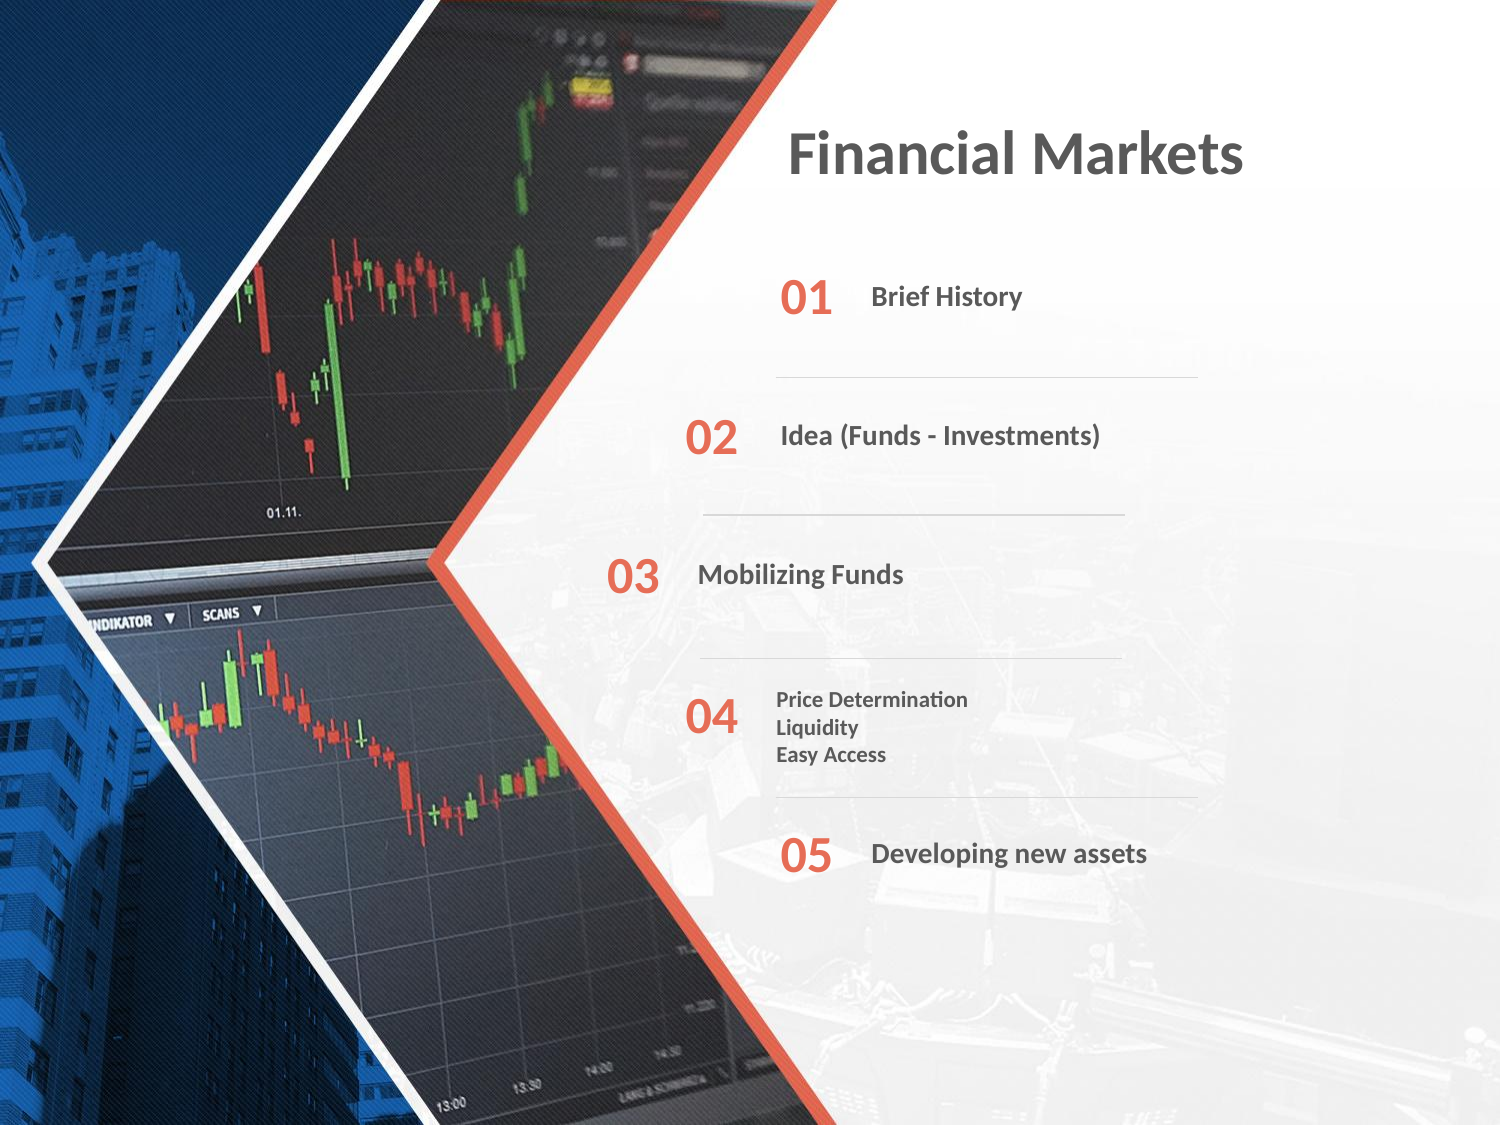

Financial Markets
01
Brief History
02
Idea (Funds - Investments)
03
Mobilizing Funds
04
Price Determination
Liquidity
Easy Access
05
Developing new assets